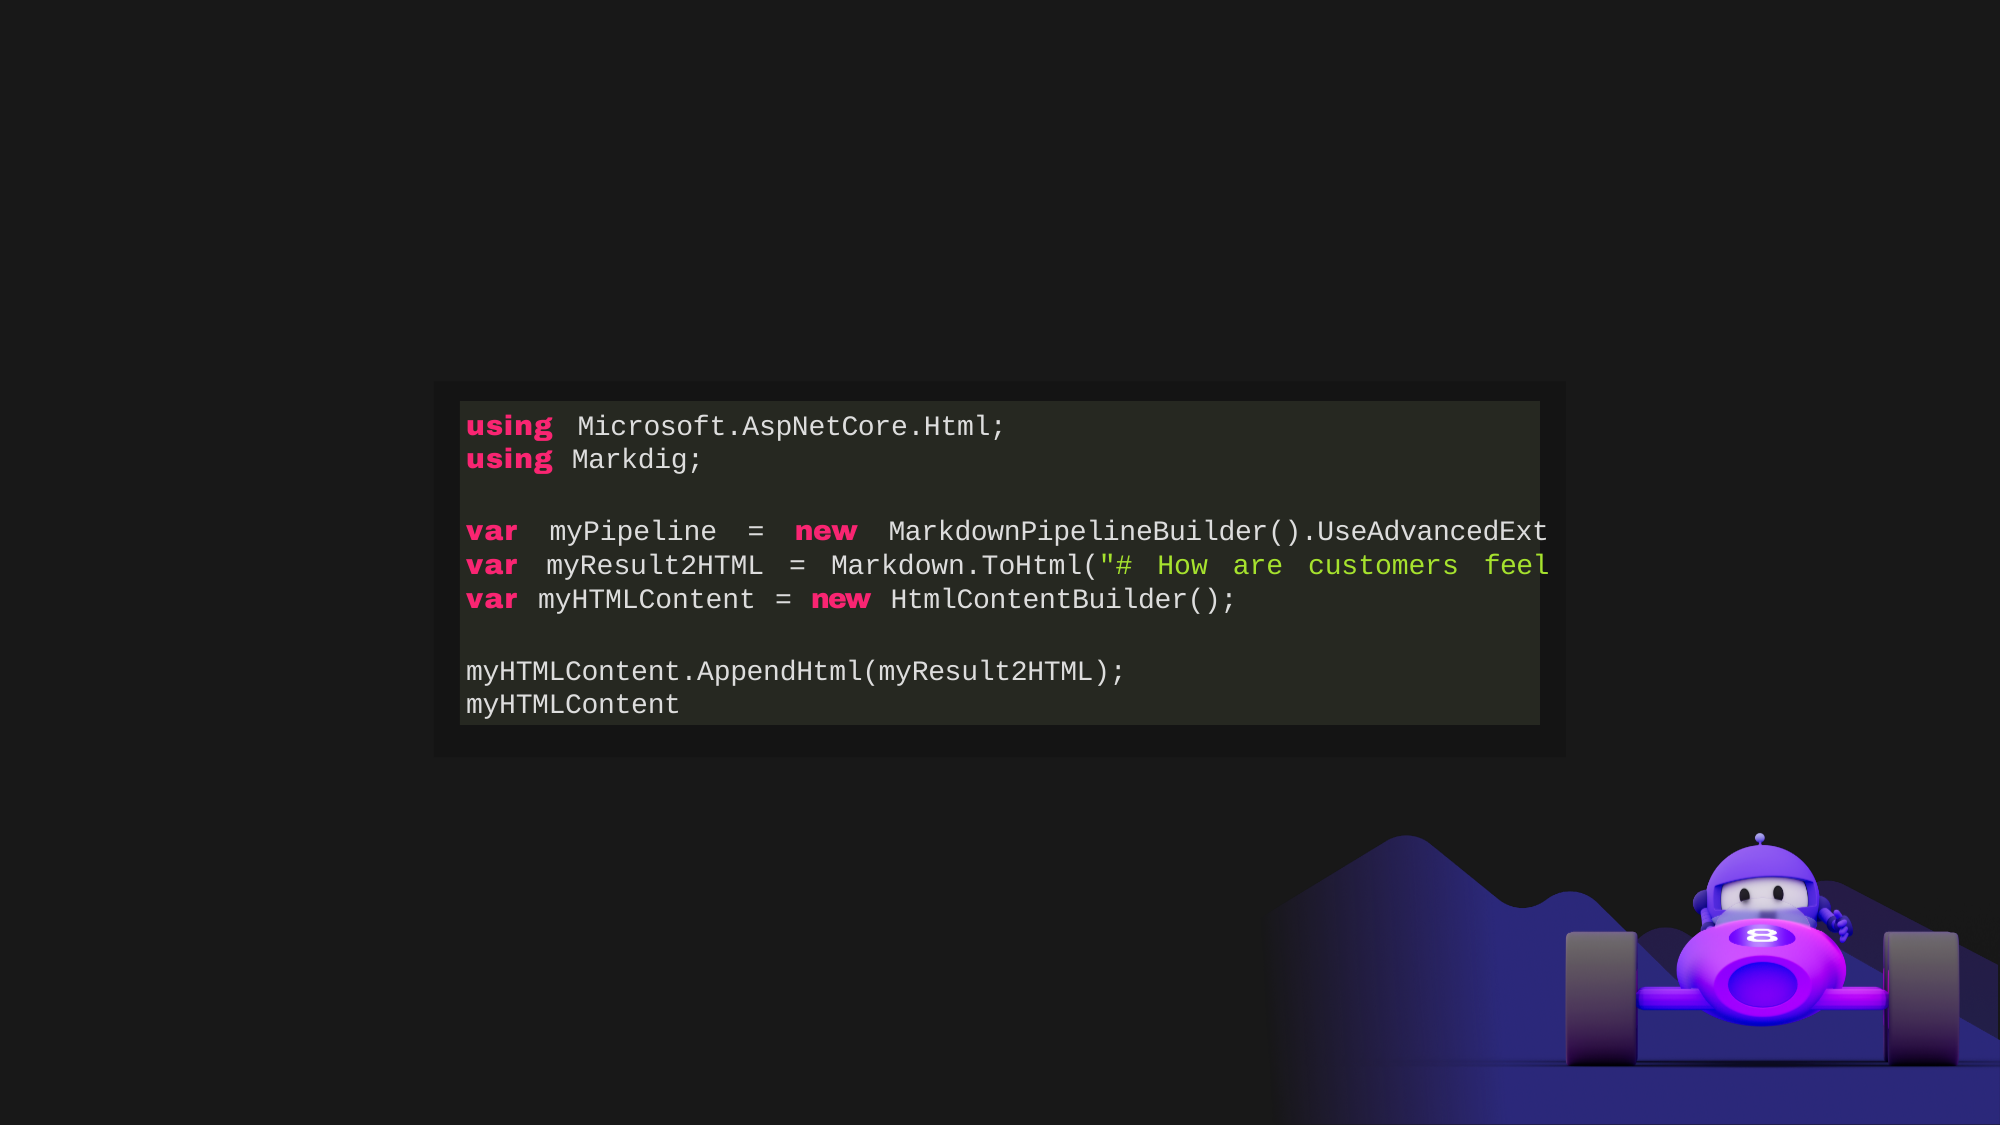

using  Microsoft.AspNetCore.Html;
using Markdig;

var myPipeline = new MarkdownPipelineBuilder().UseAdvancedExt var  myResult2HTML = Markdown.ToHtml("# How are customers feel var myHTMLContent = new HtmlContentBuilder();

myHTMLContent.AppendHtml(myResult2HTML); myHTMLContent